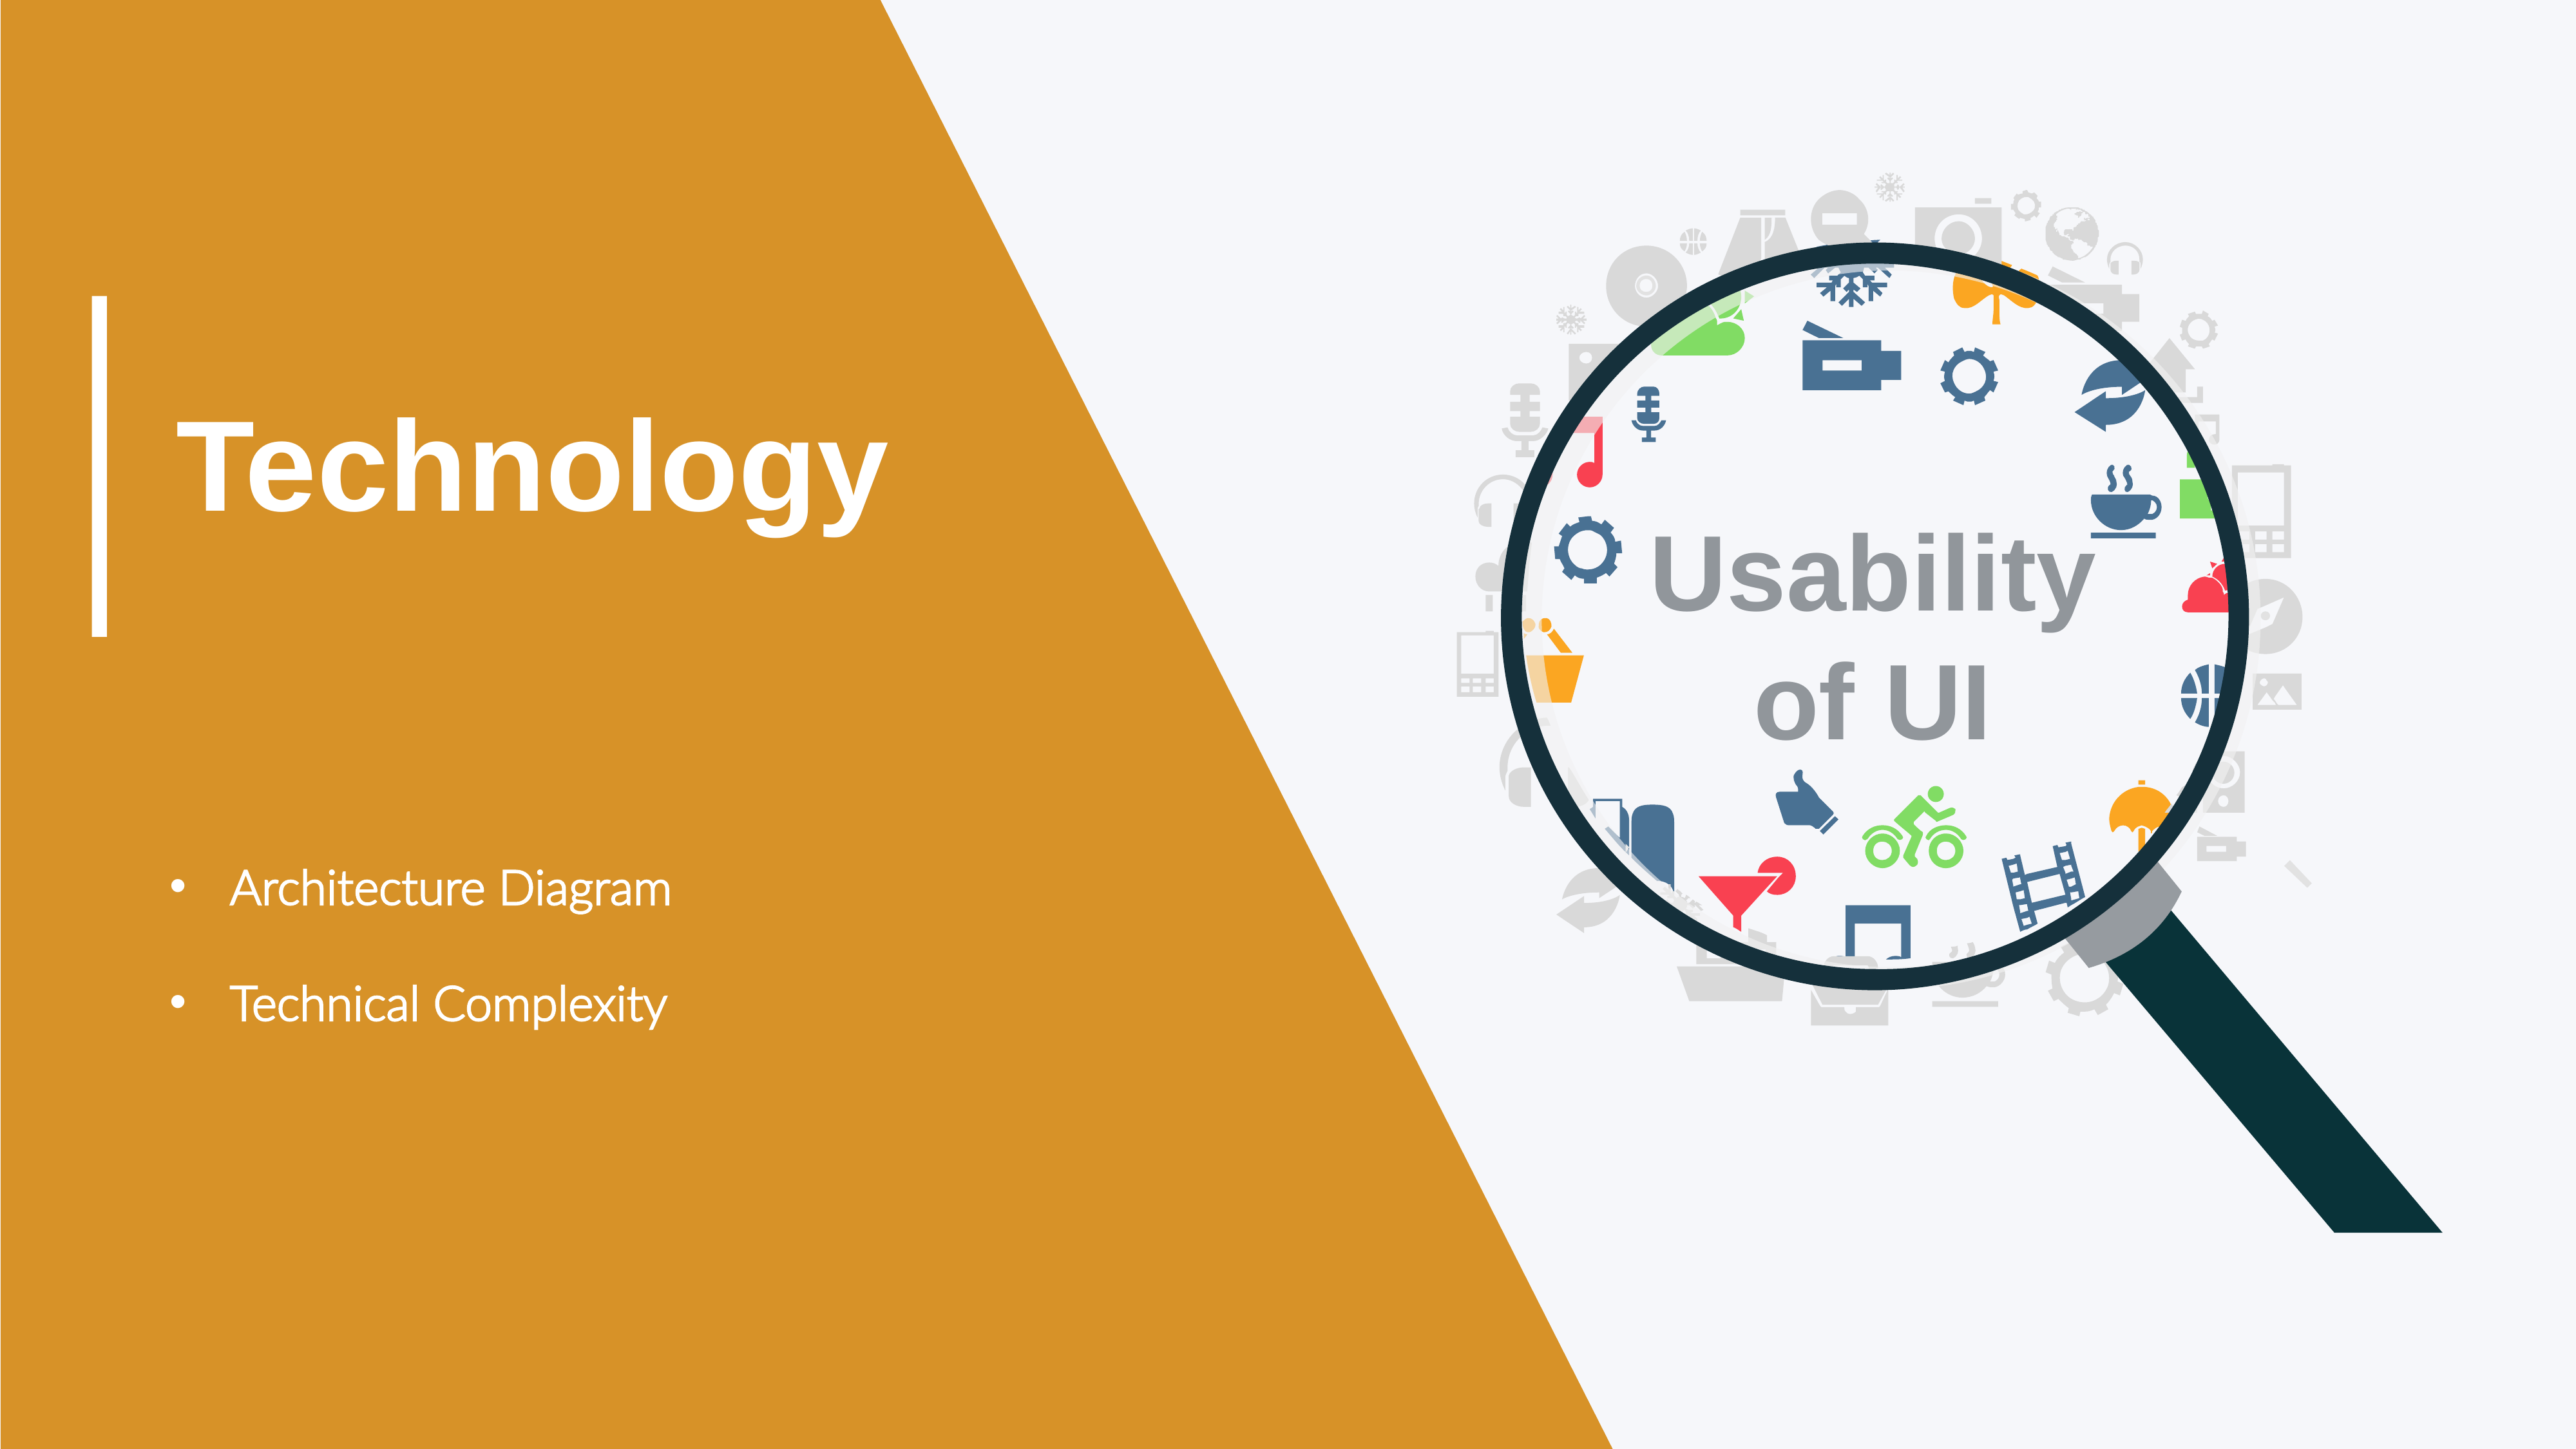

Usability of UI

Technology
Architecture Diagram
Technical Complexity